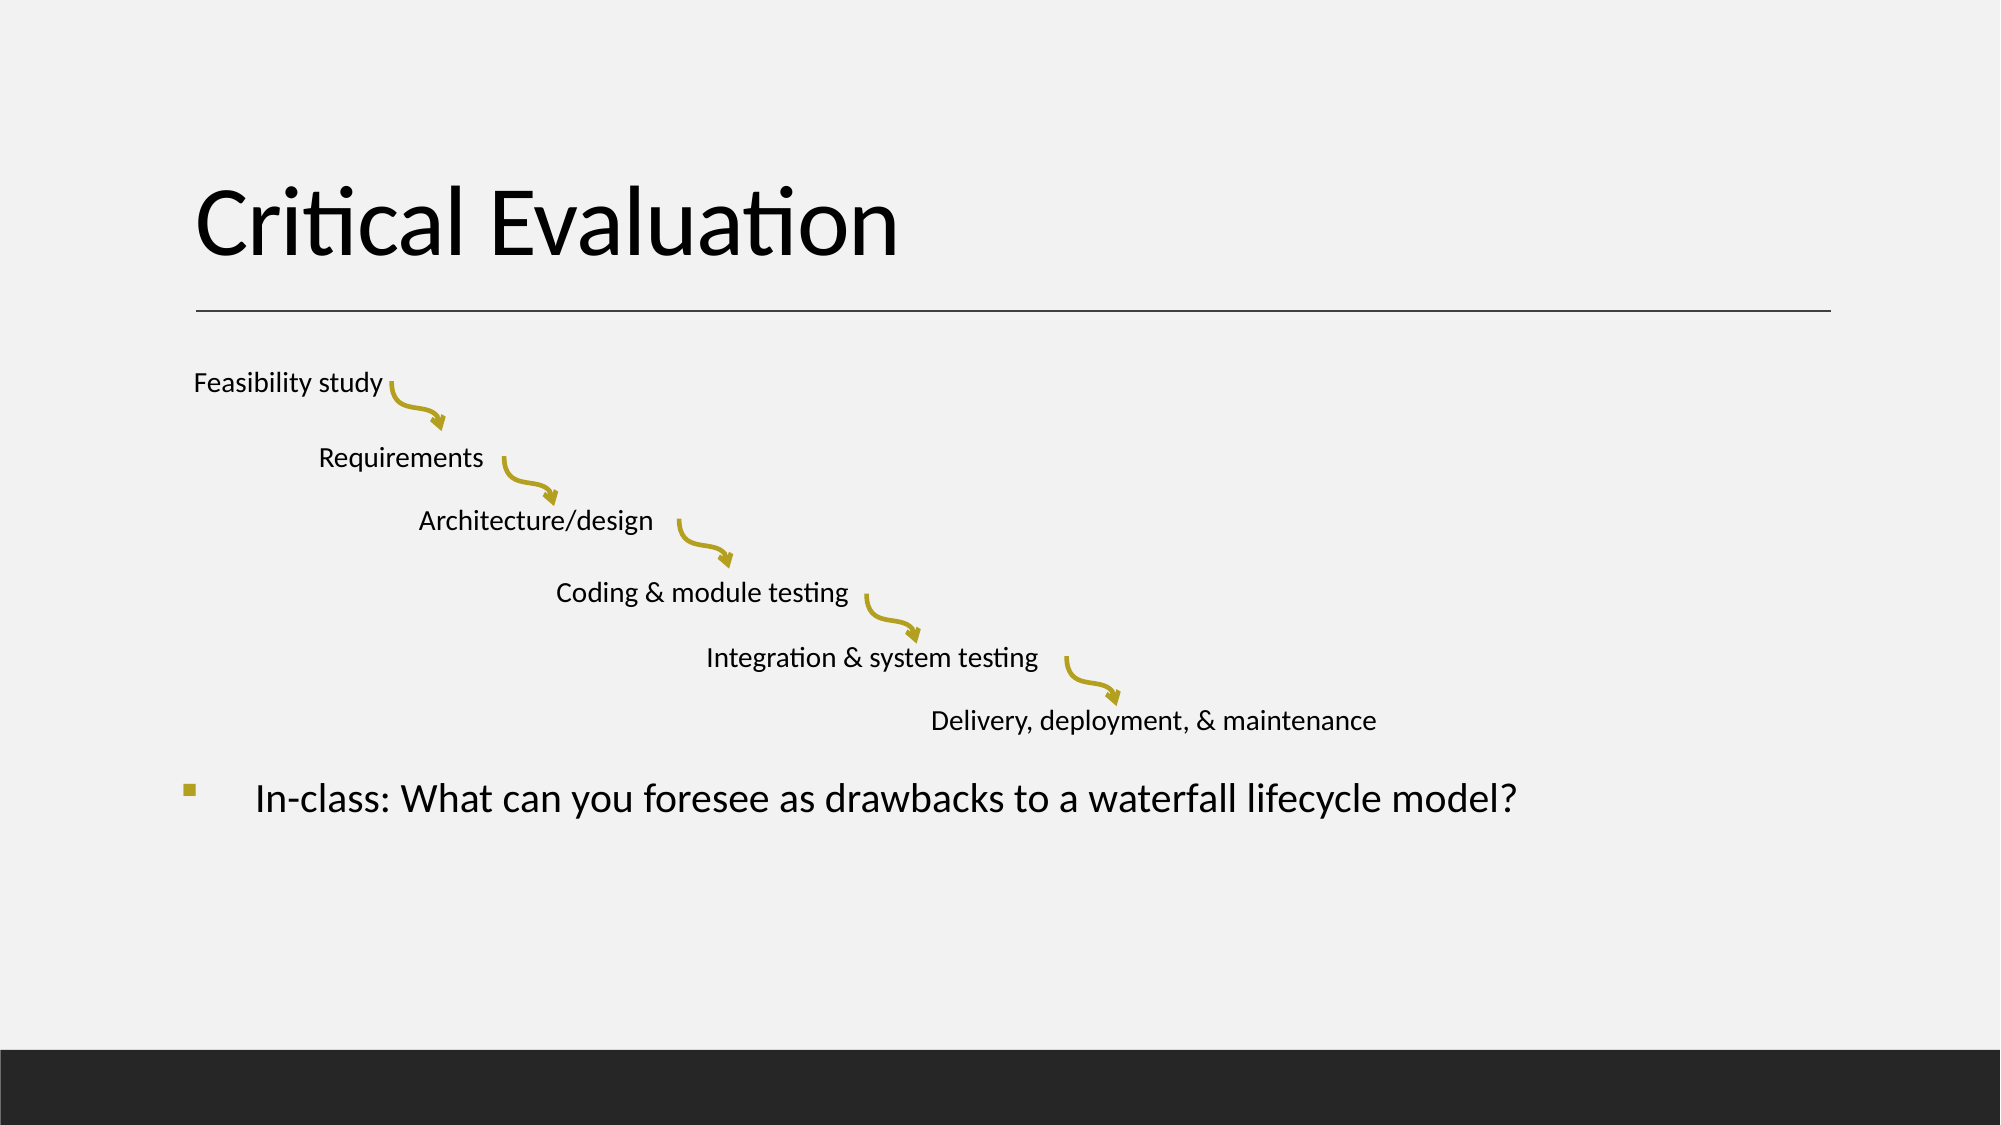

# Critical Evaluation
Feasibility study
Requirements
Architecture/design
Coding & module testing
Integration & system testing
Delivery, deployment, & maintenance
In-class: What can you foresee as drawbacks to a waterfall lifecycle model?